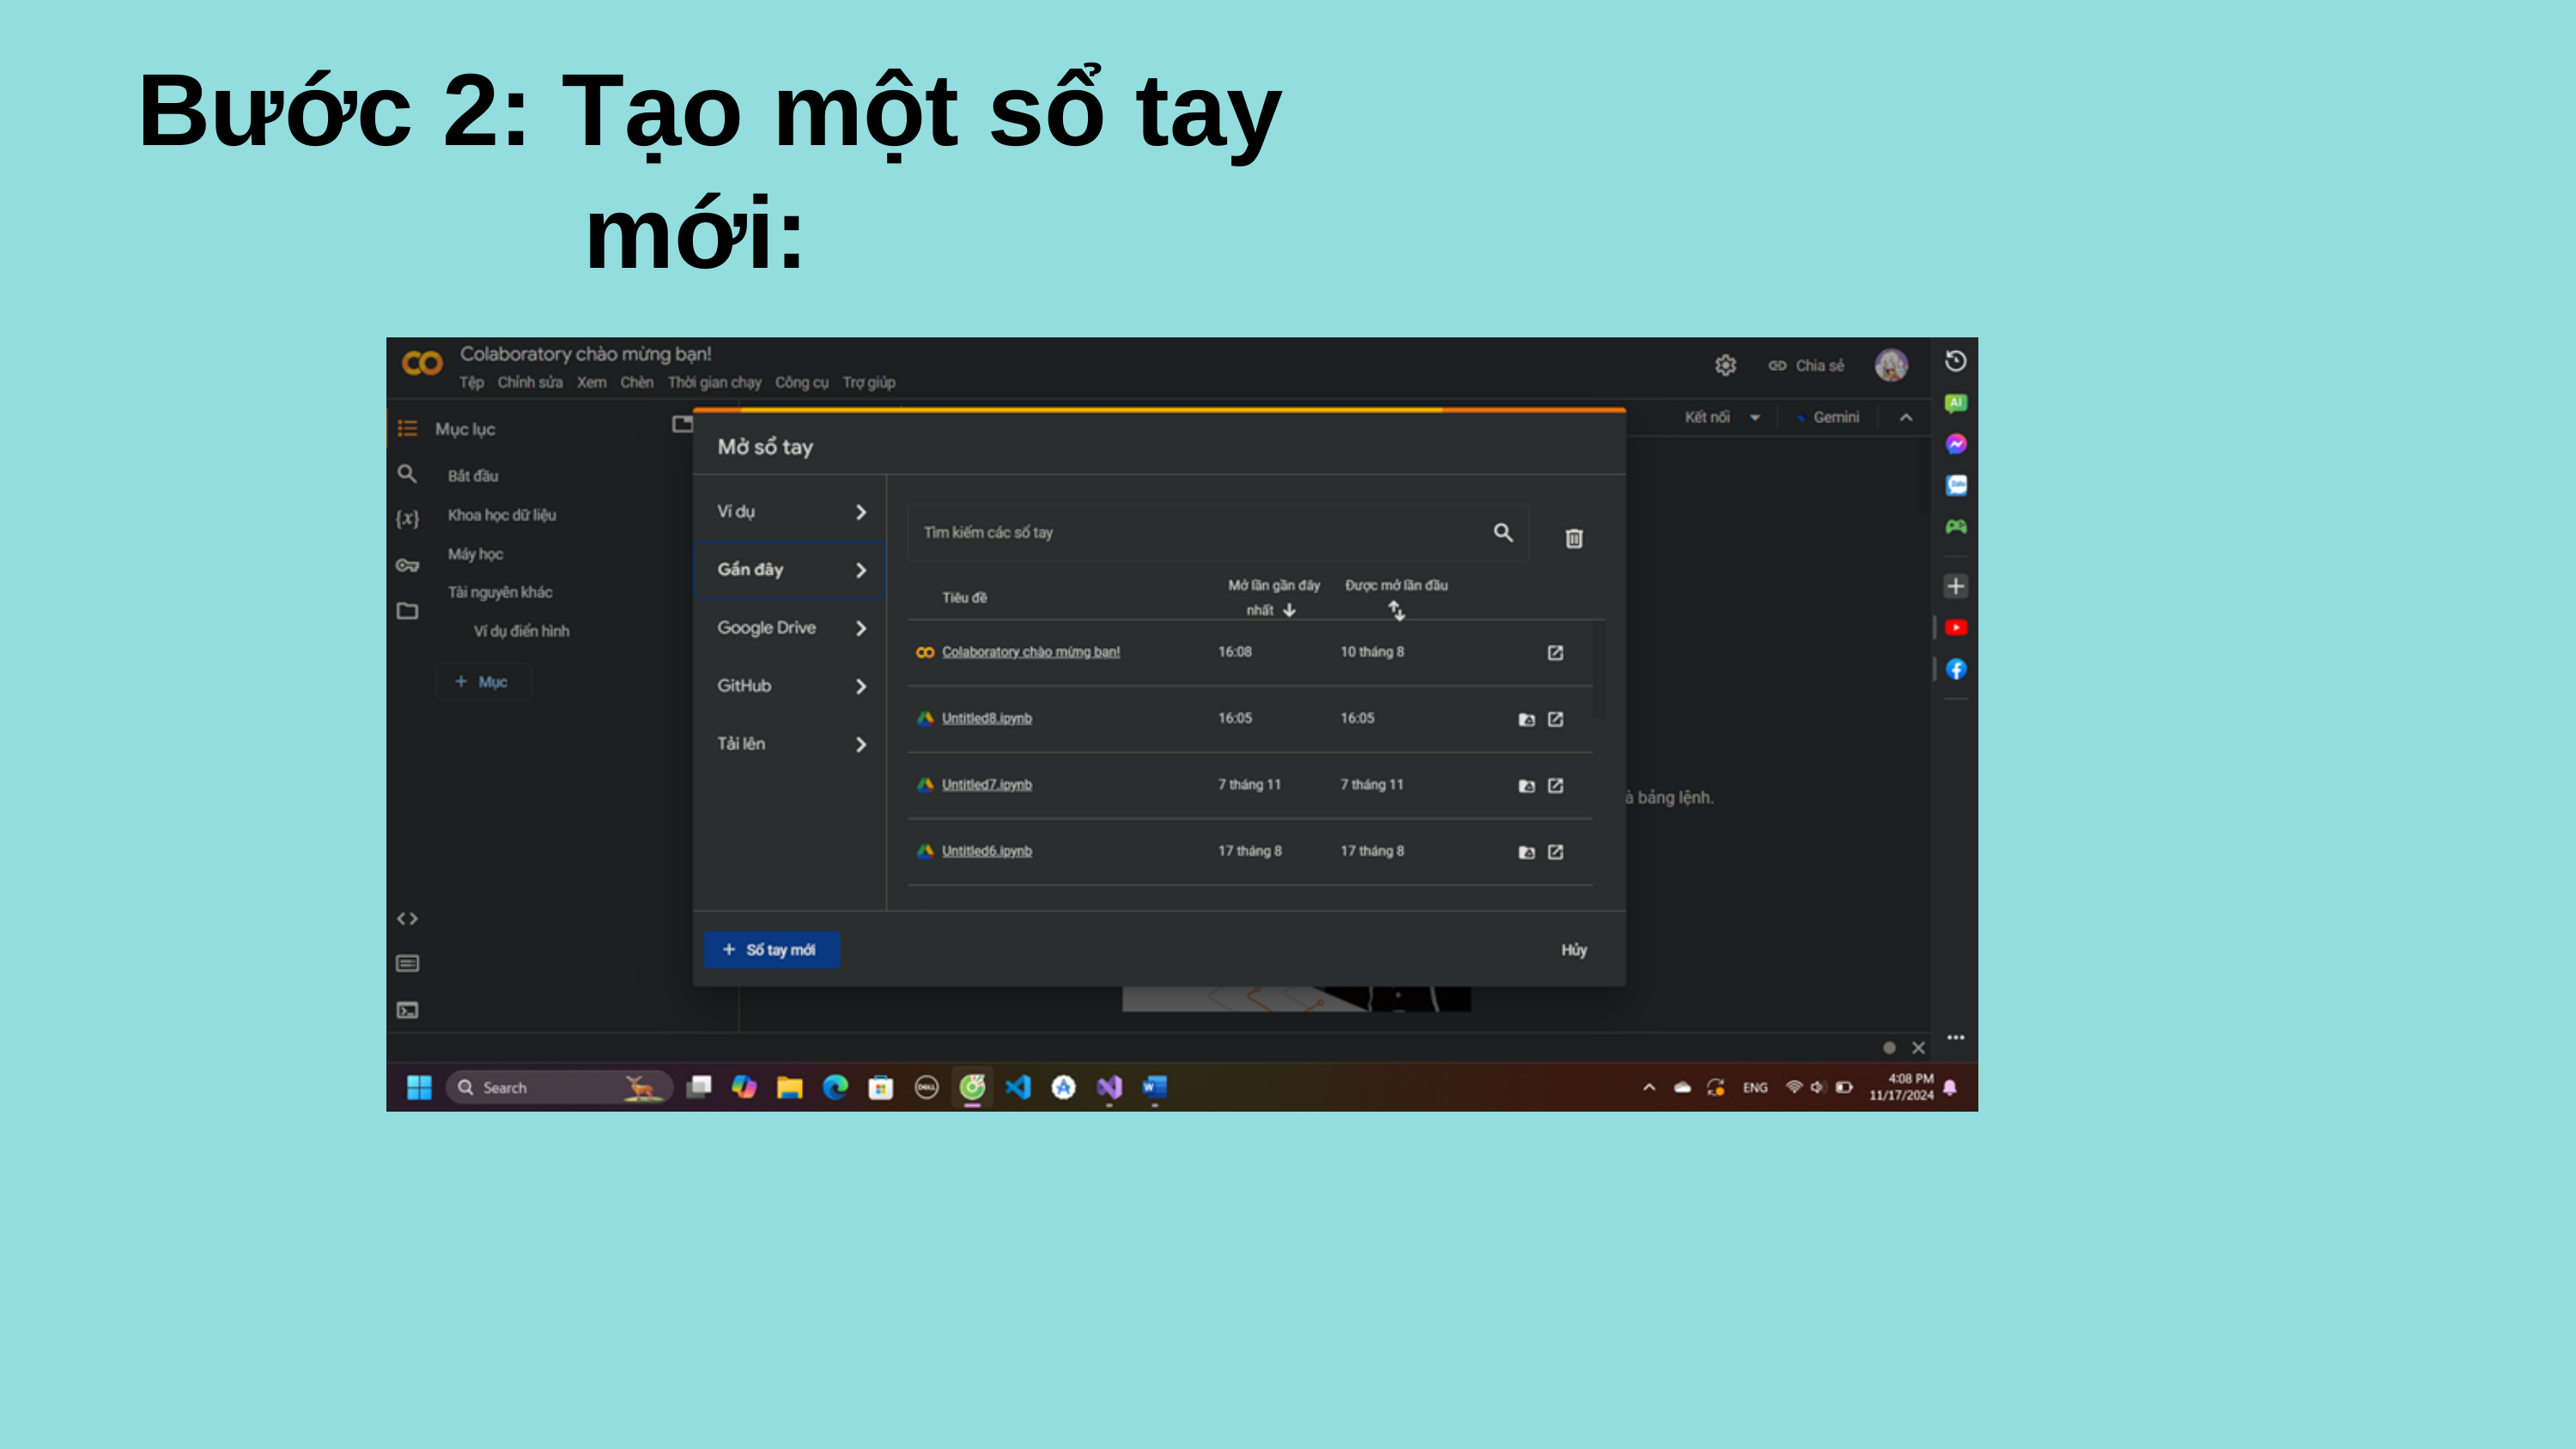

Bước 2: Tạo một sổ tay mới: